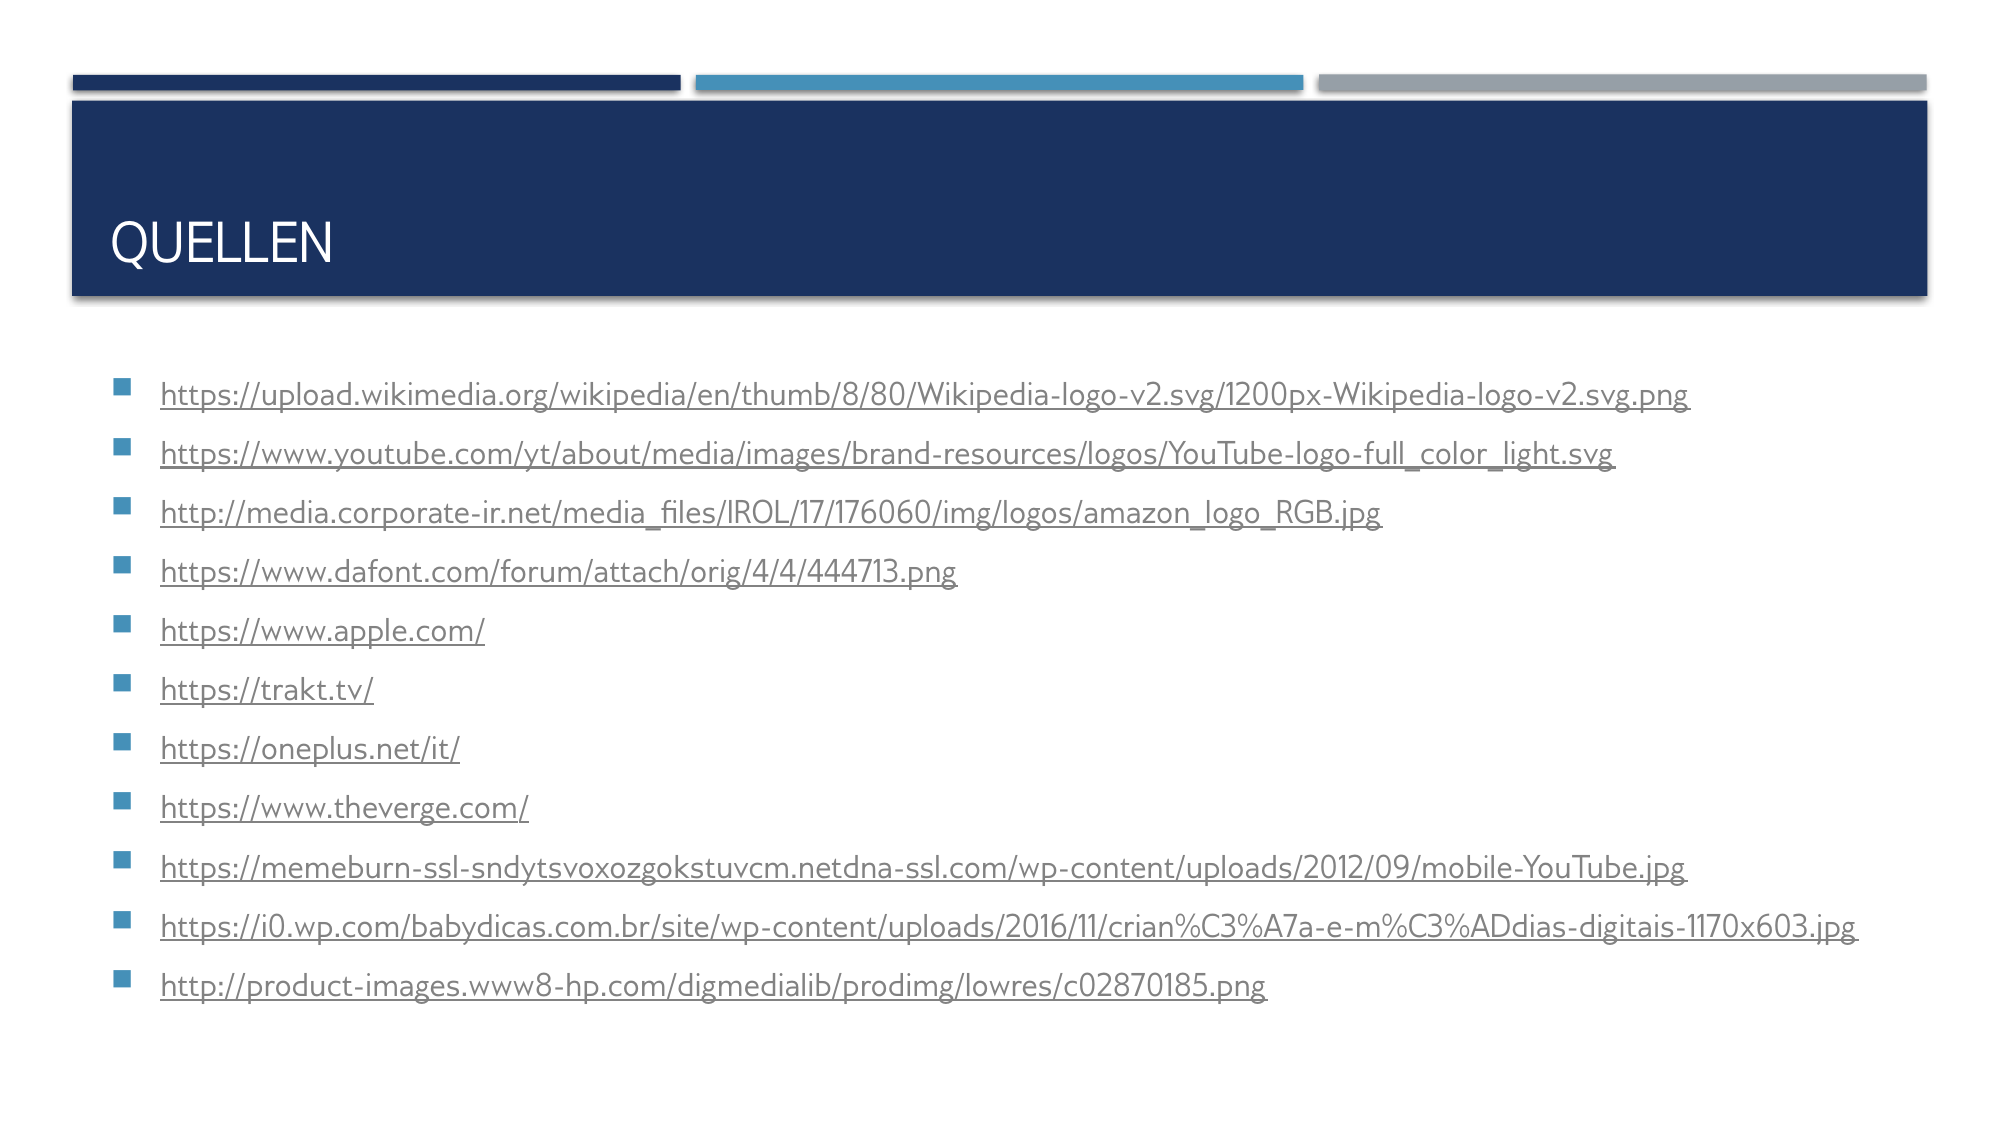

# Quellen
https://upload.wikimedia.org/wikipedia/en/thumb/8/80/Wikipedia-logo-v2.svg/1200px-Wikipedia-logo-v2.svg.png
https://www.youtube.com/yt/about/media/images/brand-resources/logos/YouTube-logo-full_color_light.svg
http://media.corporate-ir.net/media_files/IROL/17/176060/img/logos/amazon_logo_RGB.jpg
https://www.dafont.com/forum/attach/orig/4/4/444713.png
https://www.apple.com/
https://trakt.tv/
https://oneplus.net/it/
https://www.theverge.com/
https://memeburn-ssl-sndytsvoxozgokstuvcm.netdna-ssl.com/wp-content/uploads/2012/09/mobile-YouTube.jpg
https://i0.wp.com/babydicas.com.br/site/wp-content/uploads/2016/11/crian%C3%A7a-e-m%C3%ADdias-digitais-1170x603.jpg
http://product-images.www8-hp.com/digmedialib/prodimg/lowres/c02870185.png